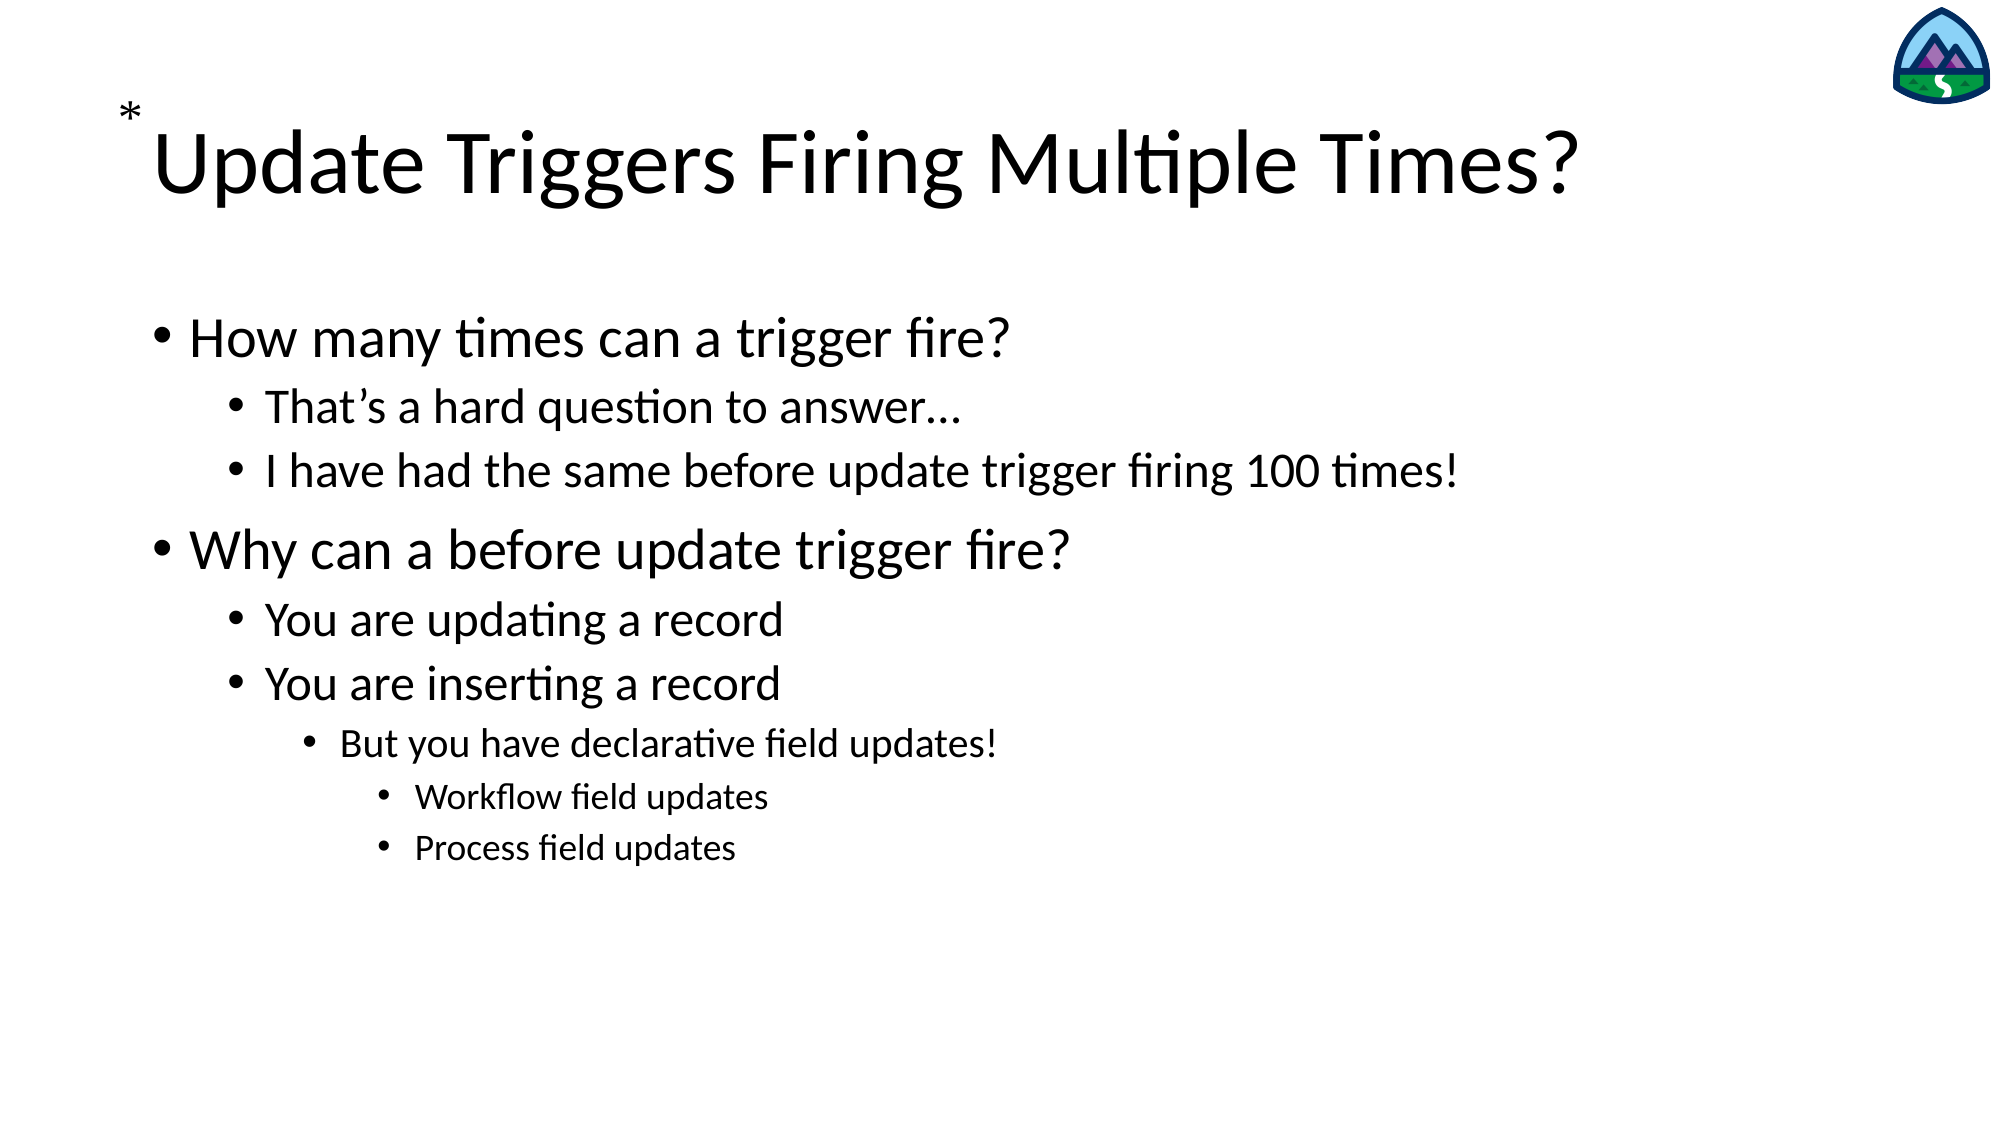

# Update Triggers Firing Multiple Times?
*
How many times can a trigger fire?
That’s a hard question to answer…
I have had the same before update trigger firing 100 times!
Why can a before update trigger fire?
You are updating a record
You are inserting a record
But you have declarative field updates!
Workflow field updates
Process field updates